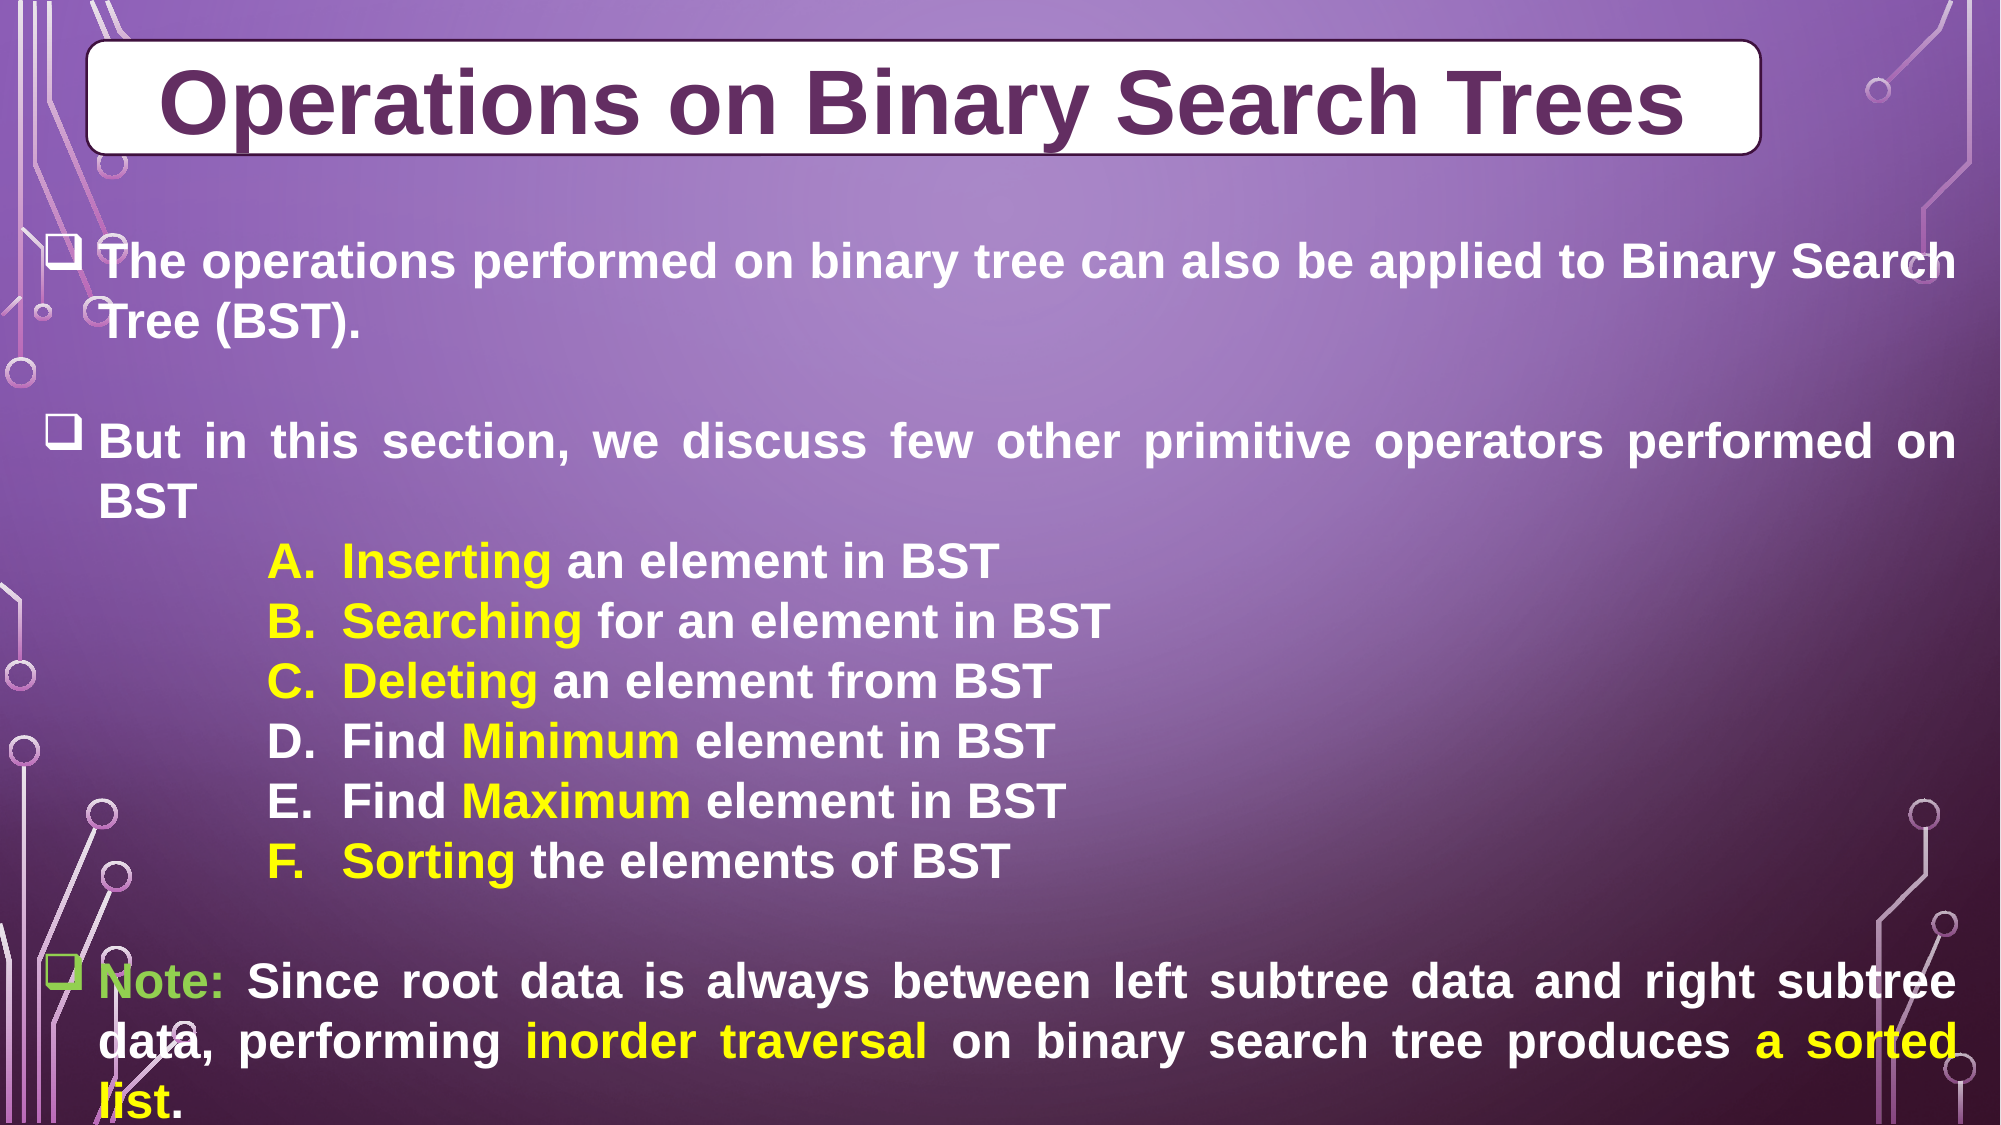

Operations on Binary Search Trees
The operations performed on binary tree can also be applied to Binary Search Tree (BST).

But in this section, we discuss few other primitive operators performed on BST
Inserting an element in BST
Searching for an element in BST
Deleting an element from BST
Find Minimum element in BST
Find Maximum element in BST
Sorting the elements of BST

Note: Since root data is always between left subtree data and right subtree data, performing inorder traversal on binary search tree produces a sorted list.